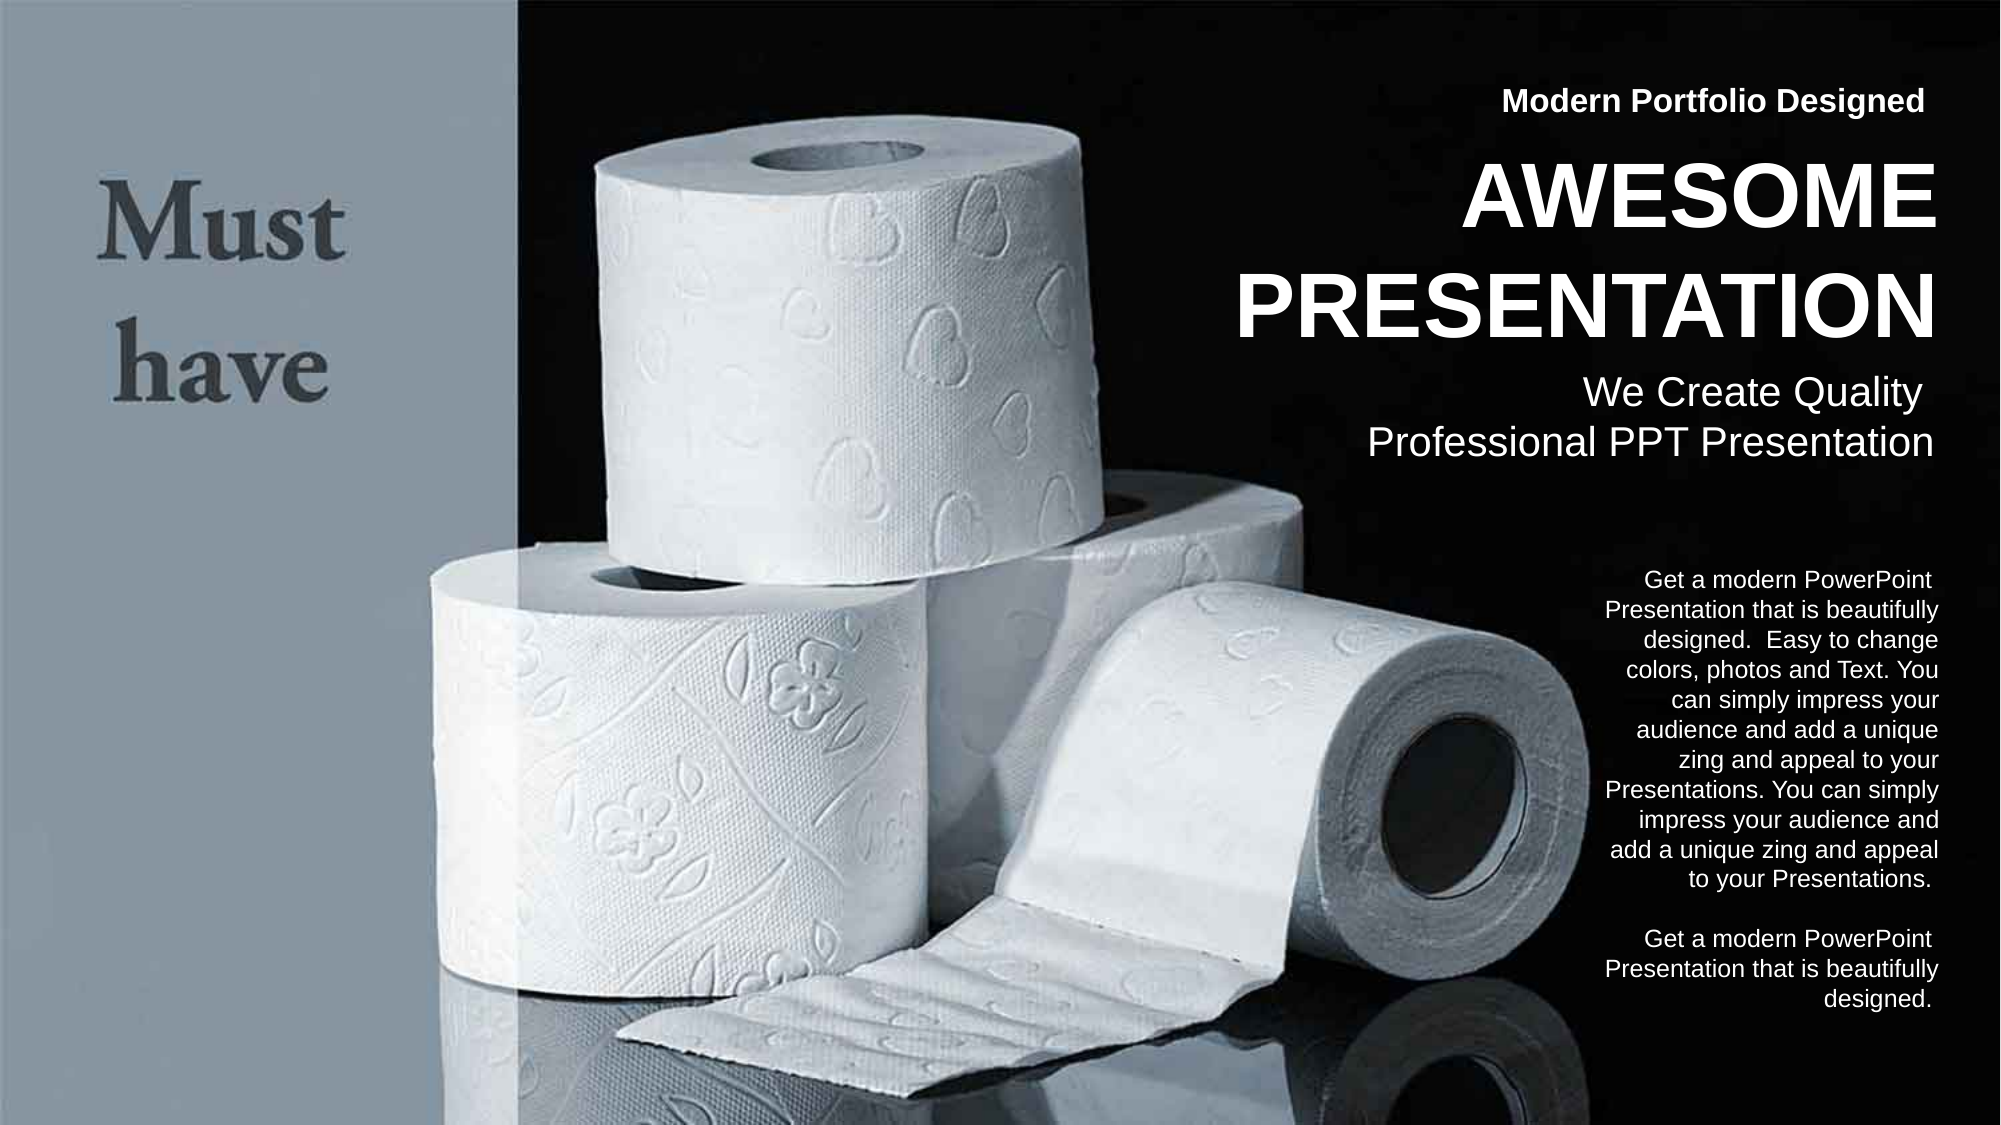

Modern Portfolio Designed
AWESOME
PRESENTATION
We Create Quality
Professional PPT Presentation
Get a modern PowerPoint  Presentation that is beautifully designed.  Easy to change colors, photos and Text. You can simply impress your audience and add a unique zing and appeal to your Presentations. You can simply impress your audience and add a unique zing and appeal to your Presentations.

Get a modern PowerPoint  Presentation that is beautifully designed.